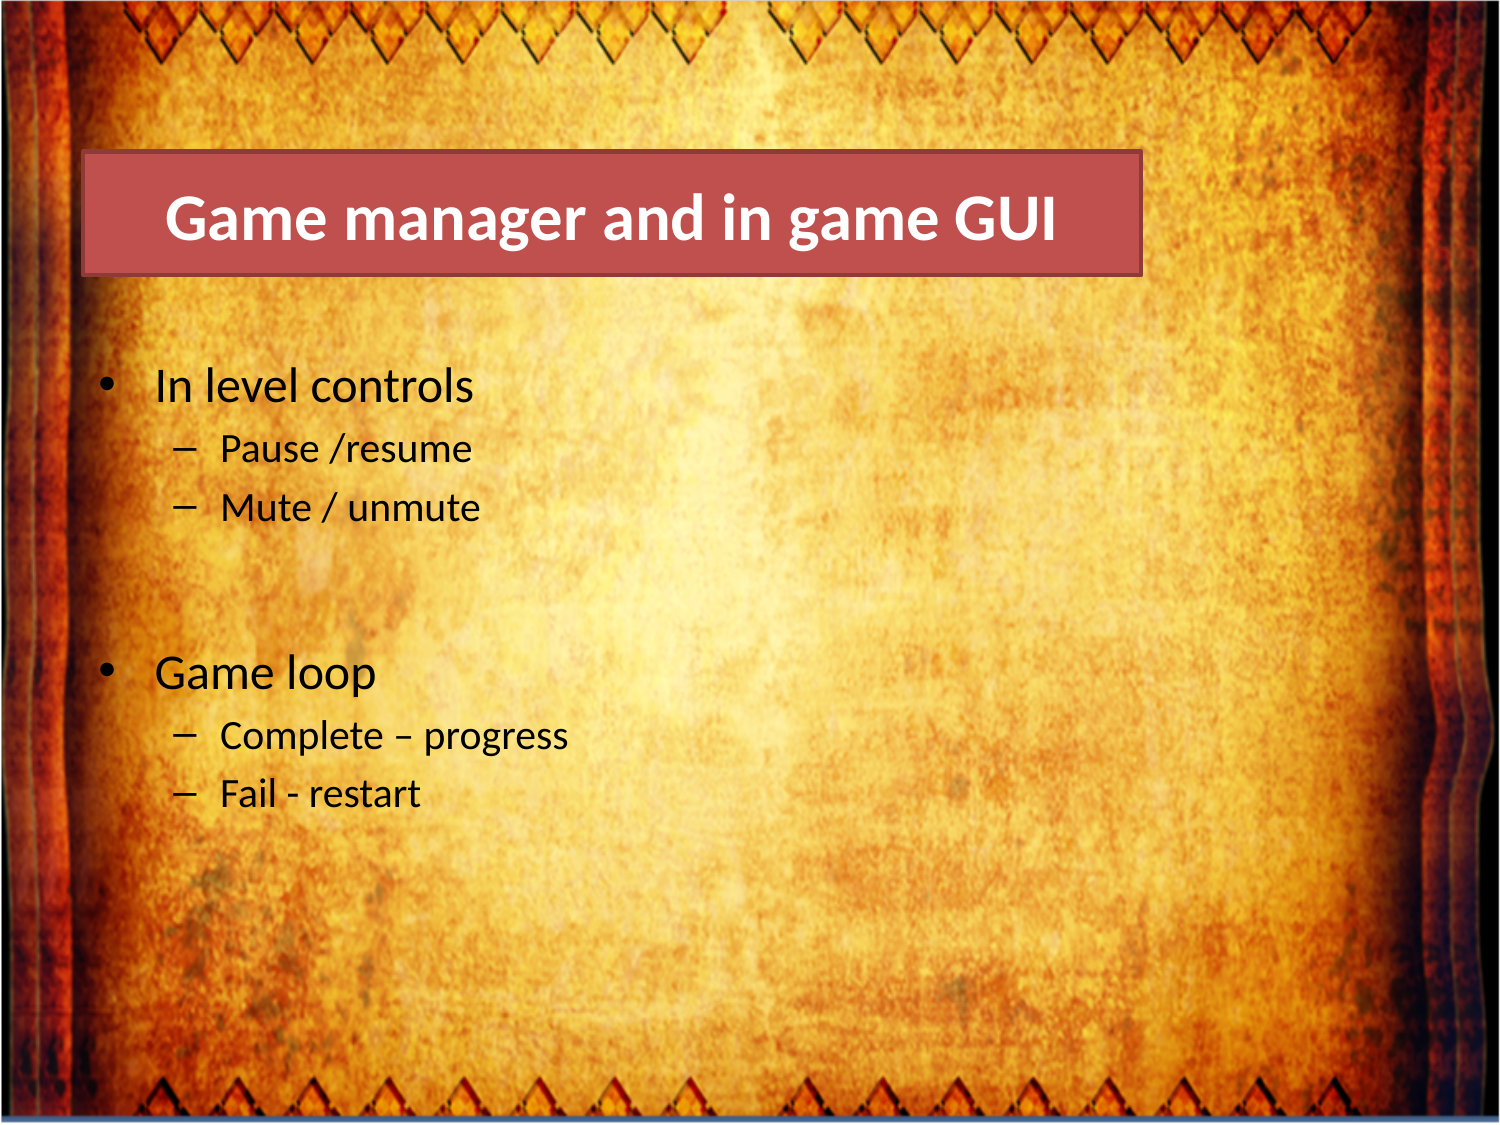

# Game manager and in game GUI
In level controls
Pause /resume
Mute / unmute

Game loop
Complete – progress
Fail - restart